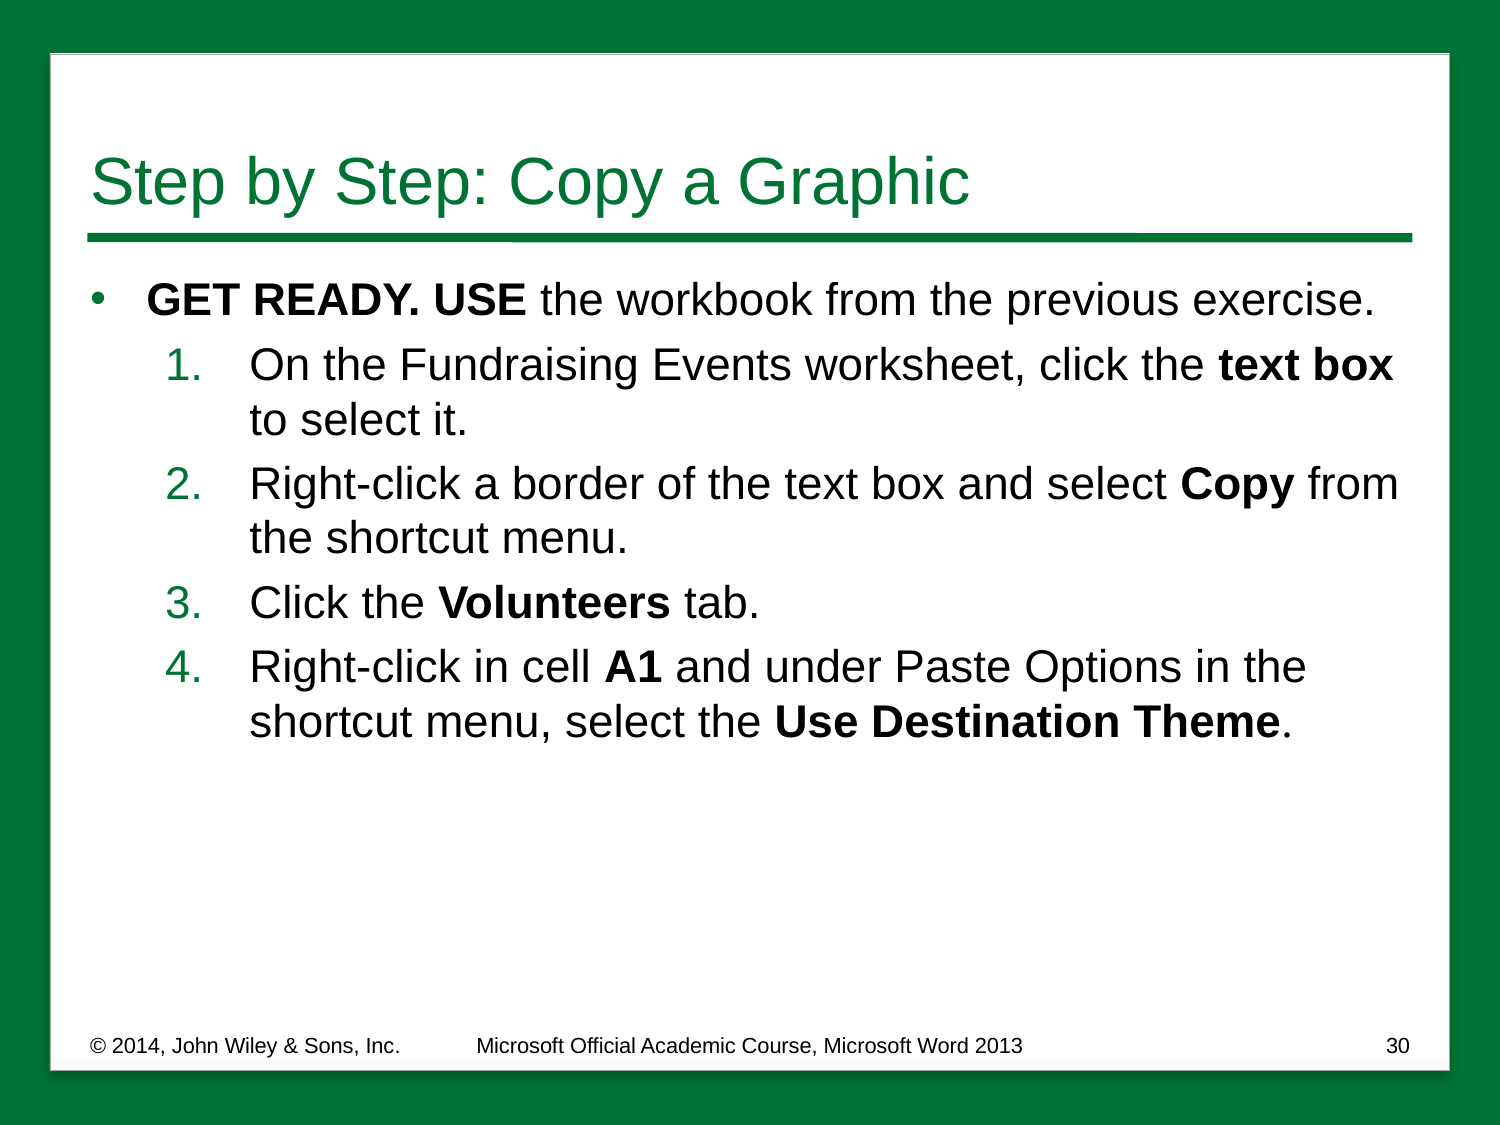

# Step by Step: Copy a Graphic
GET READY. USE the workbook from the previous exercise.
On the Fundraising Events worksheet, click the text box to select it.
Right-click a border of the text box and select Copy from the shortcut menu.
Click the Volunteers tab.
Right-click in cell A1 and under Paste Options in the shortcut menu, select the Use Destination Theme.
© 2014, John Wiley & Sons, Inc.
Microsoft Official Academic Course, Microsoft Word 2013
30